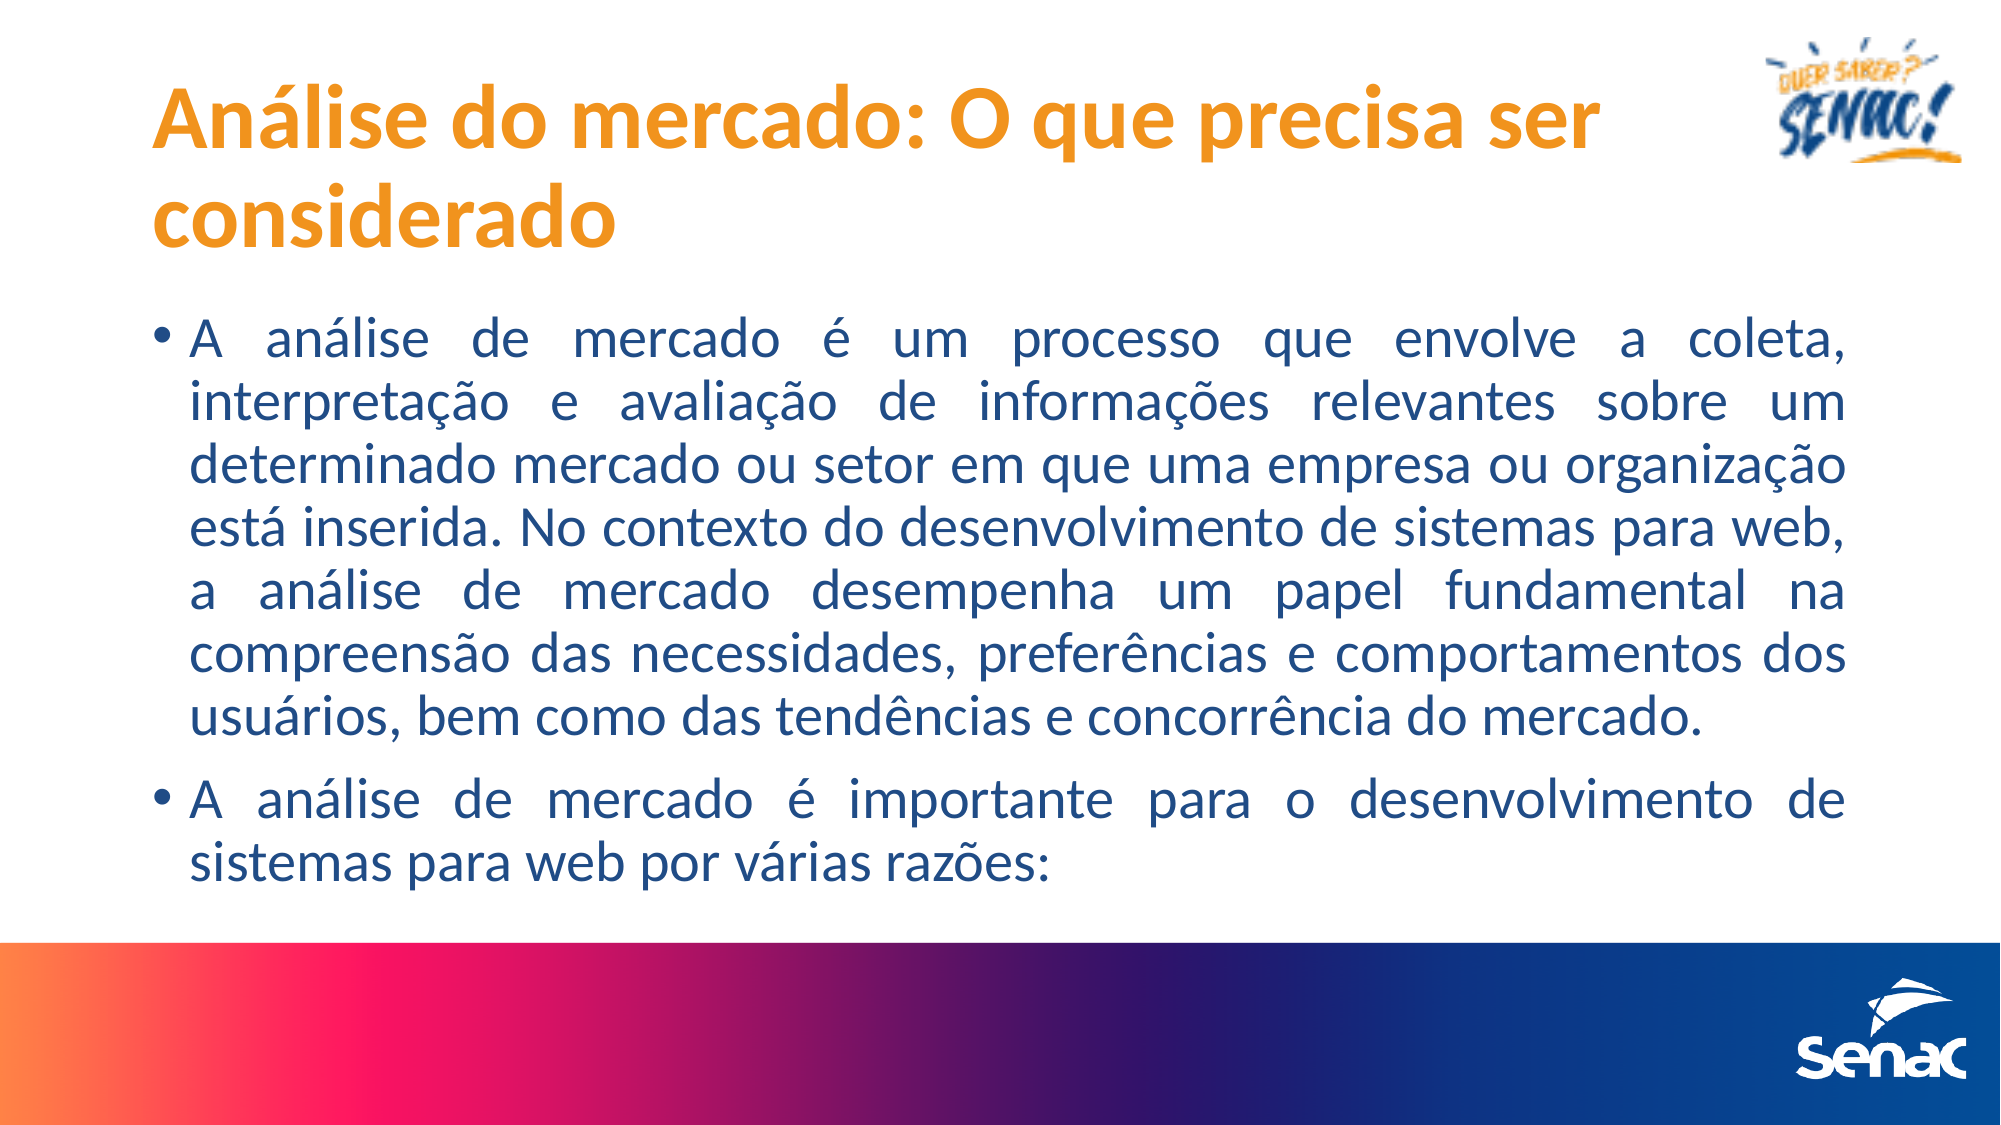

# Análise do mercado: O que precisa ser considerado
A análise de mercado é um processo que envolve a coleta, interpretação e avaliação de informações relevantes sobre um determinado mercado ou setor em que uma empresa ou organização está inserida. No contexto do desenvolvimento de sistemas para web, a análise de mercado desempenha um papel fundamental na compreensão das necessidades, preferências e comportamentos dos usuários, bem como das tendências e concorrência do mercado.
A análise de mercado é importante para o desenvolvimento de sistemas para web por várias razões: